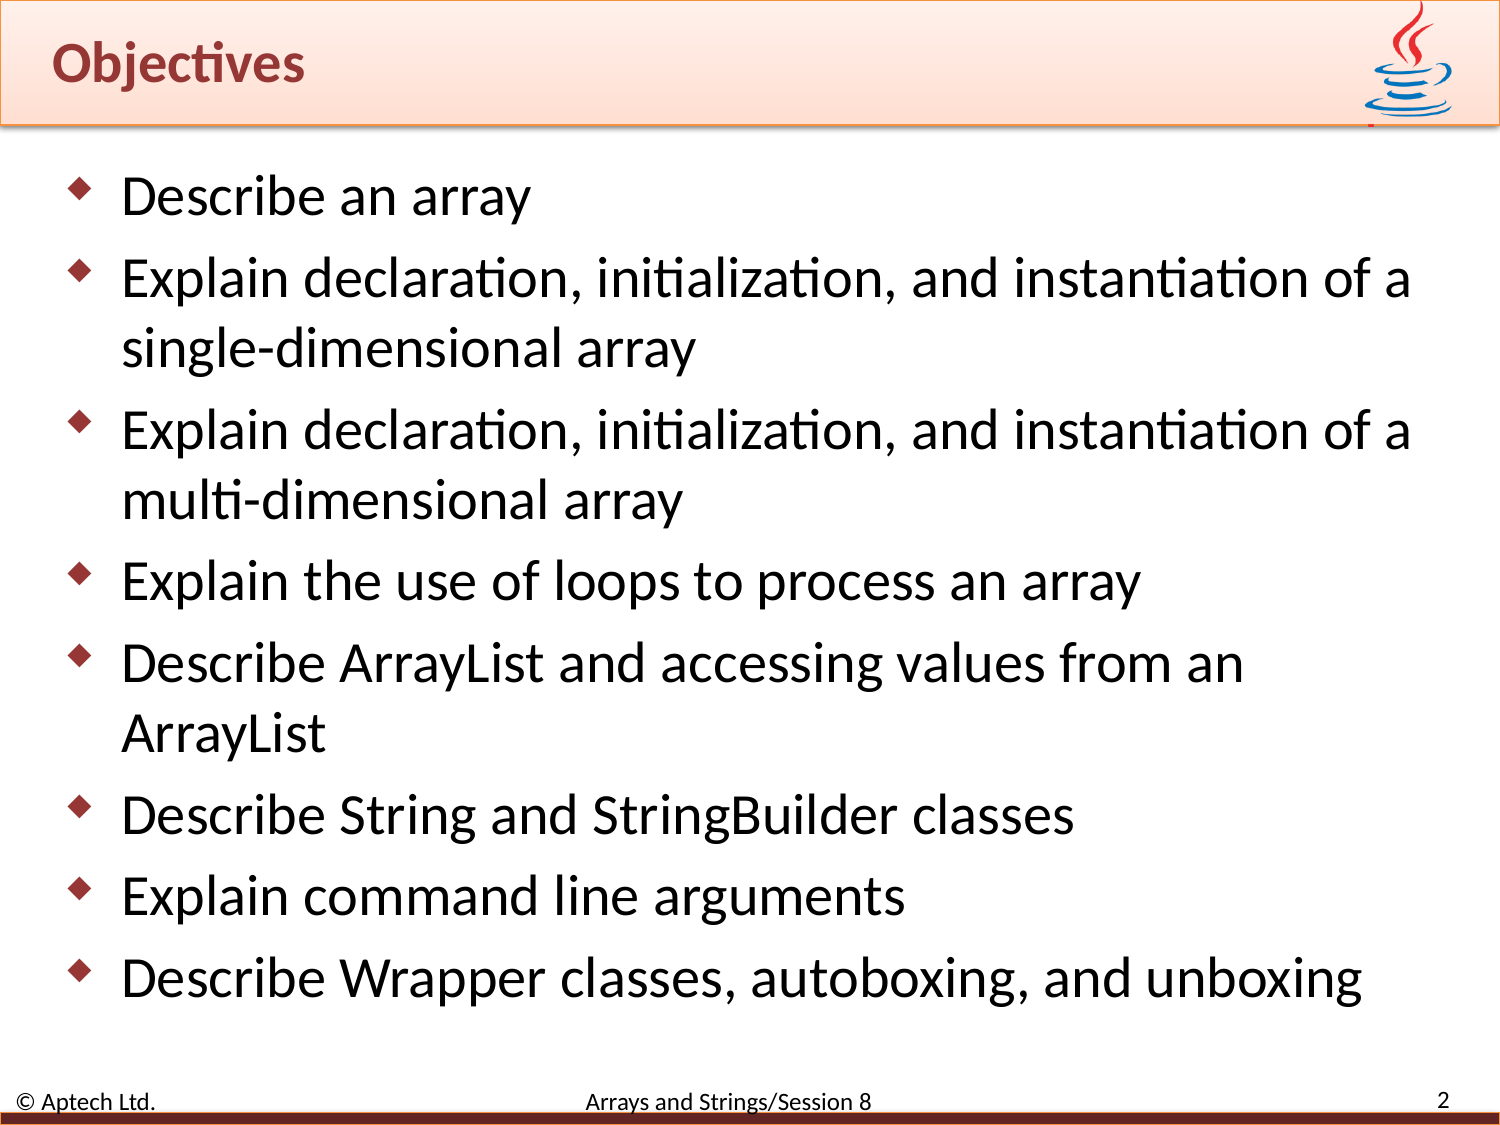

# Objectives
Describe an array
Explain declaration, initialization, and instantiation of a single-dimensional array
Explain declaration, initialization, and instantiation of a multi-dimensional array
Explain the use of loops to process an array
Describe ArrayList and accessing values from an ArrayList
Describe String and StringBuilder classes
Explain command line arguments
Describe Wrapper classes, autoboxing, and unboxing
2
© Aptech Ltd.                                                                           Arrays and Strings/Session 8